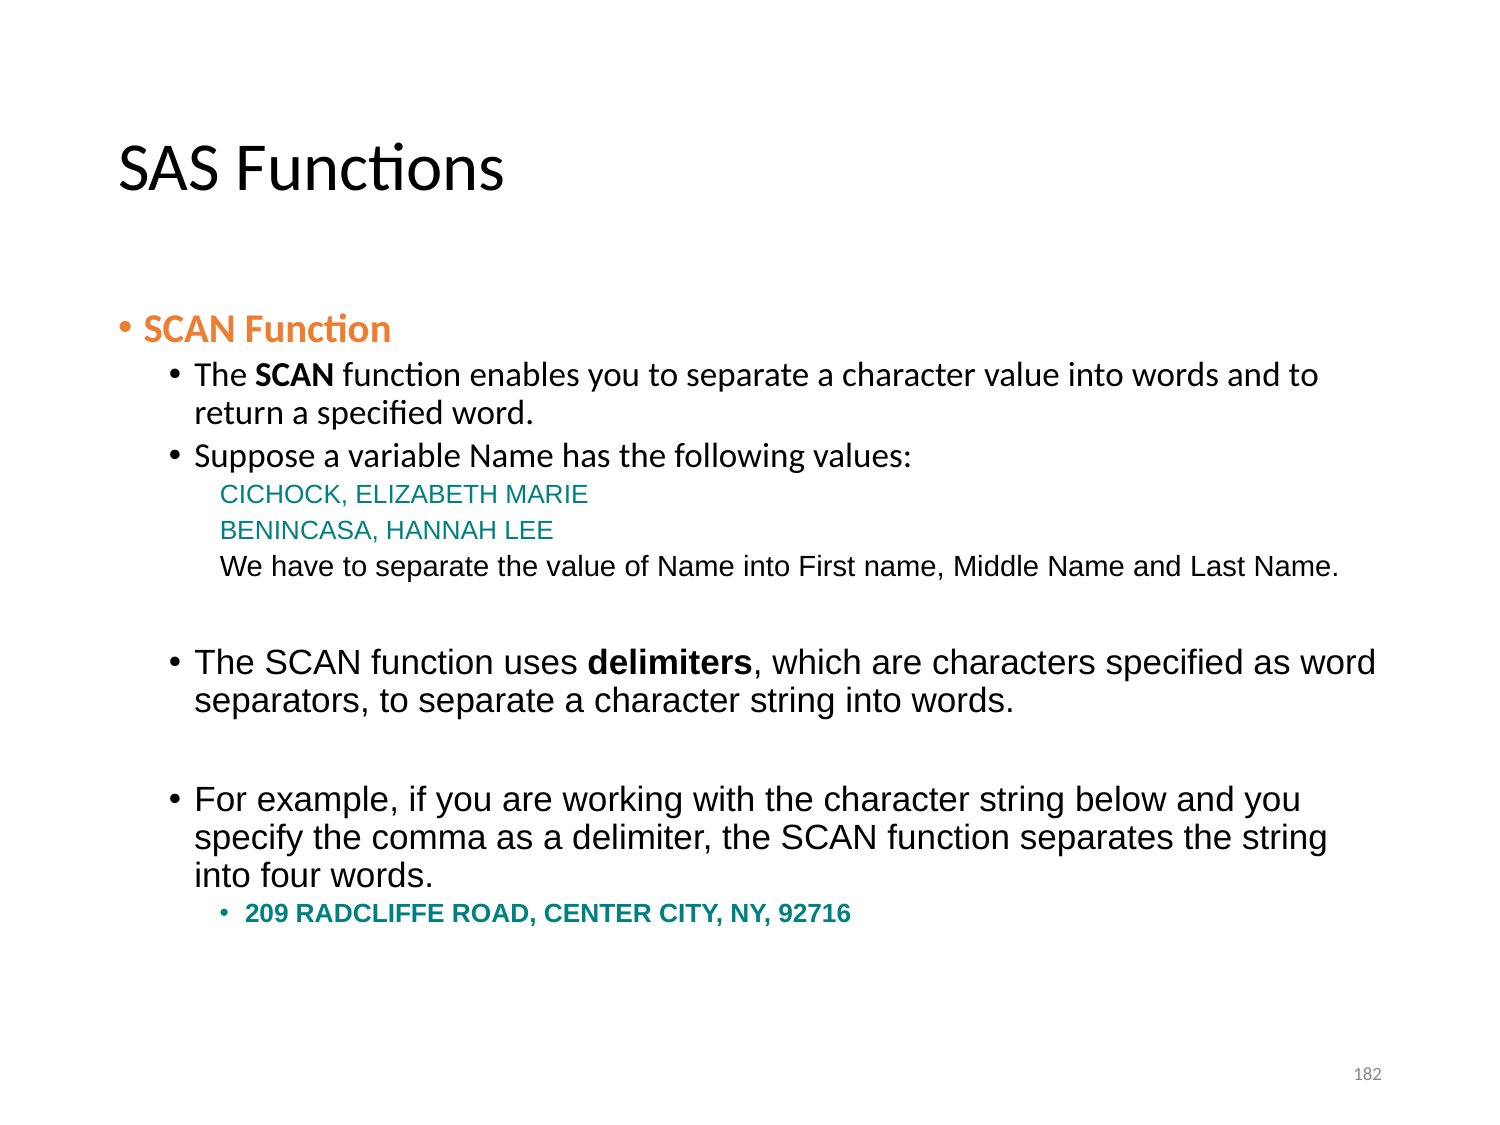

# SAS Functions
SCAN Function
The SCAN function enables you to separate a character value into words and to return a specified word.
Suppose a variable Name has the following values:
CICHOCK, ELIZABETH MARIE
BENINCASA, HANNAH LEE
We have to separate the value of Name into First name, Middle Name and Last Name.

The SCAN function uses delimiters, which are characters specified as word separators, to separate a character string into words.

For example, if you are working with the character string below and you specify the comma as a delimiter, the SCAN function separates the string into four words.
209 RADCLIFFE ROAD, CENTER CITY, NY, 92716

182